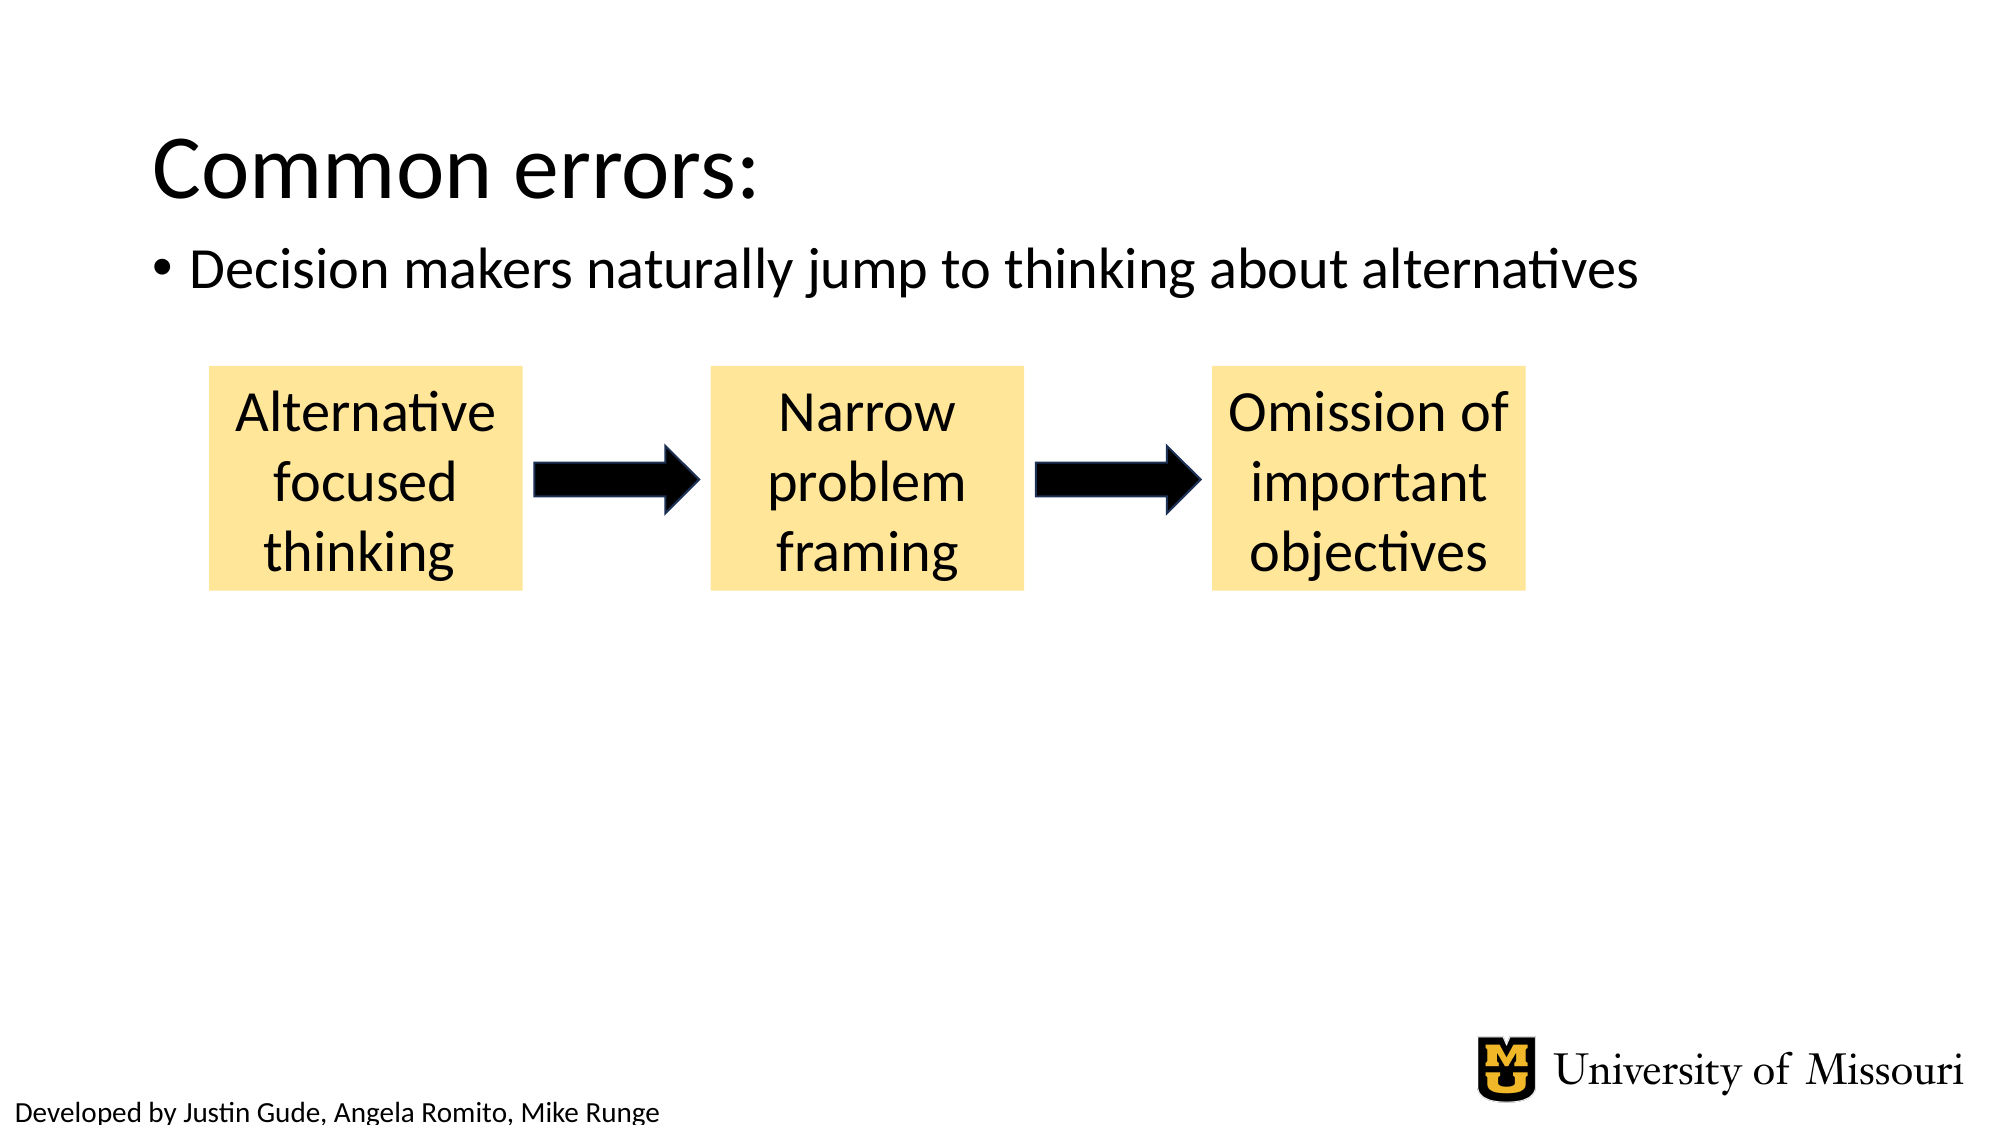

# Common errors:
Decision makers naturally jump to thinking about alternatives

Narrow problem framing
Omission of important objectives
Alternative focused thinking

Developed by Justin Gude, Angela Romito, Mike Runge